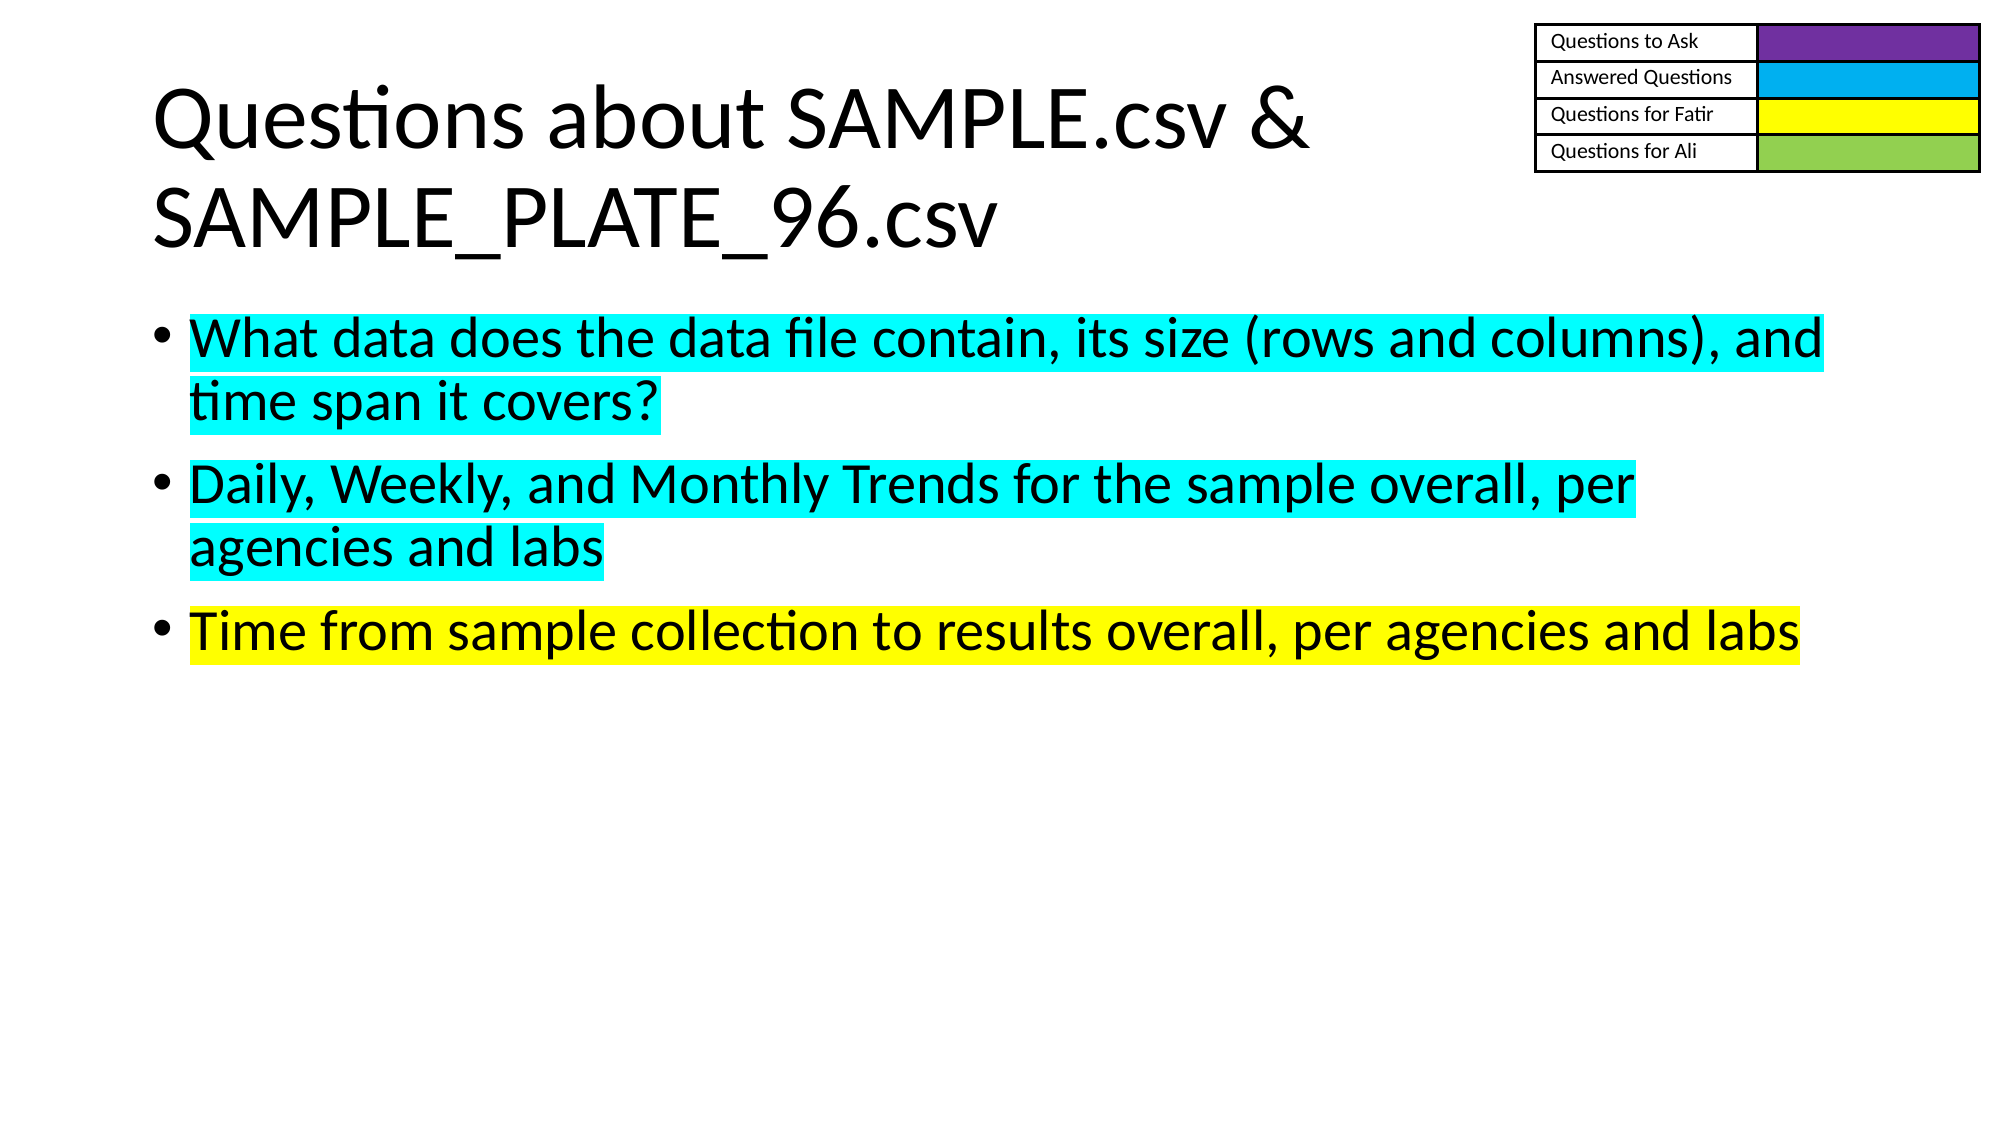

| Questions to Ask |  |
| --- | --- |
| Answered Questions |  |
| Questions for Fatir |  |
| Questions for Ali |  |
# Questions about SAMPLE.csv & SAMPLE_PLATE_96.csv
What data does the data file contain, its size (rows and columns), and time span it covers?
Daily, Weekly, and Monthly Trends for the sample overall, per agencies and labs
Time from sample collection to results overall, per agencies and labs